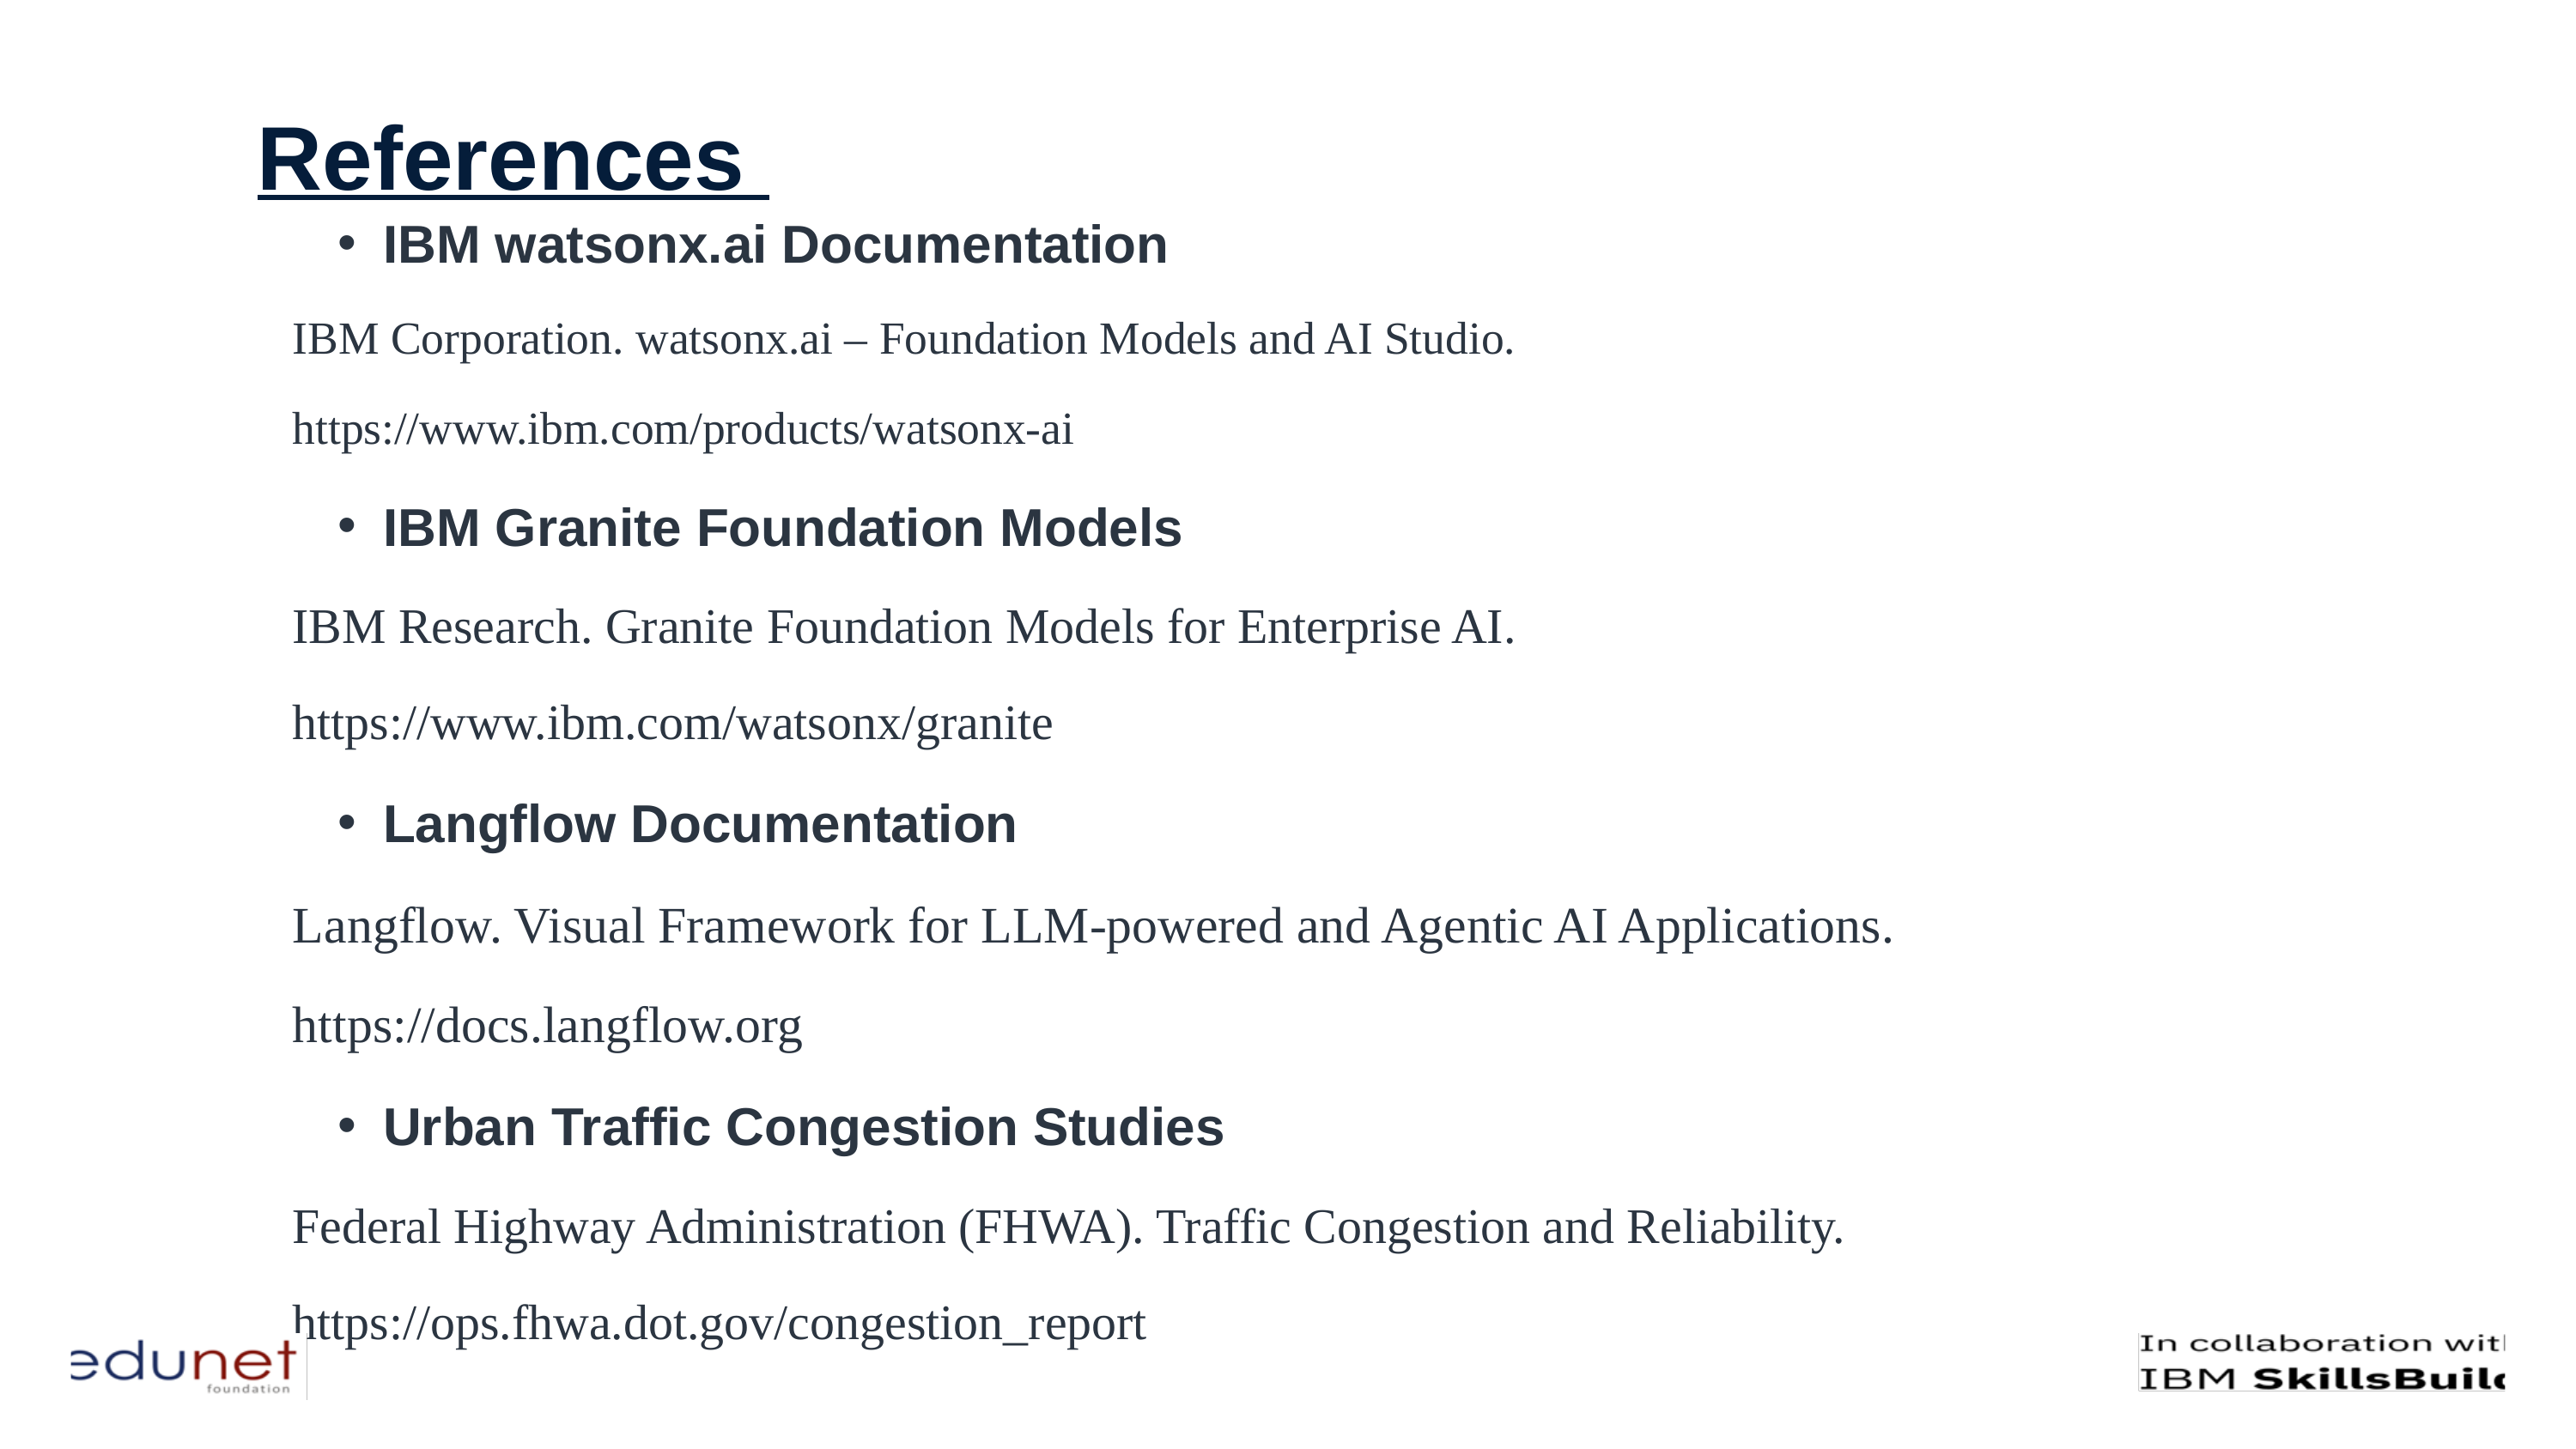

References
IBM watsonx.ai Documentation
IBM Corporation. watsonx.ai – Foundation Models and AI Studio.
https://www.ibm.com/products/watsonx-ai
IBM Granite Foundation Models
IBM Research. Granite Foundation Models for Enterprise AI.
https://www.ibm.com/watsonx/granite
Langflow Documentation
Langflow. Visual Framework for LLM-powered and Agentic AI Applications.
https://docs.langflow.org
Urban Traffic Congestion Studies
Federal Highway Administration (FHWA). Traffic Congestion and Reliability.
https://ops.fhwa.dot.gov/congestion_report